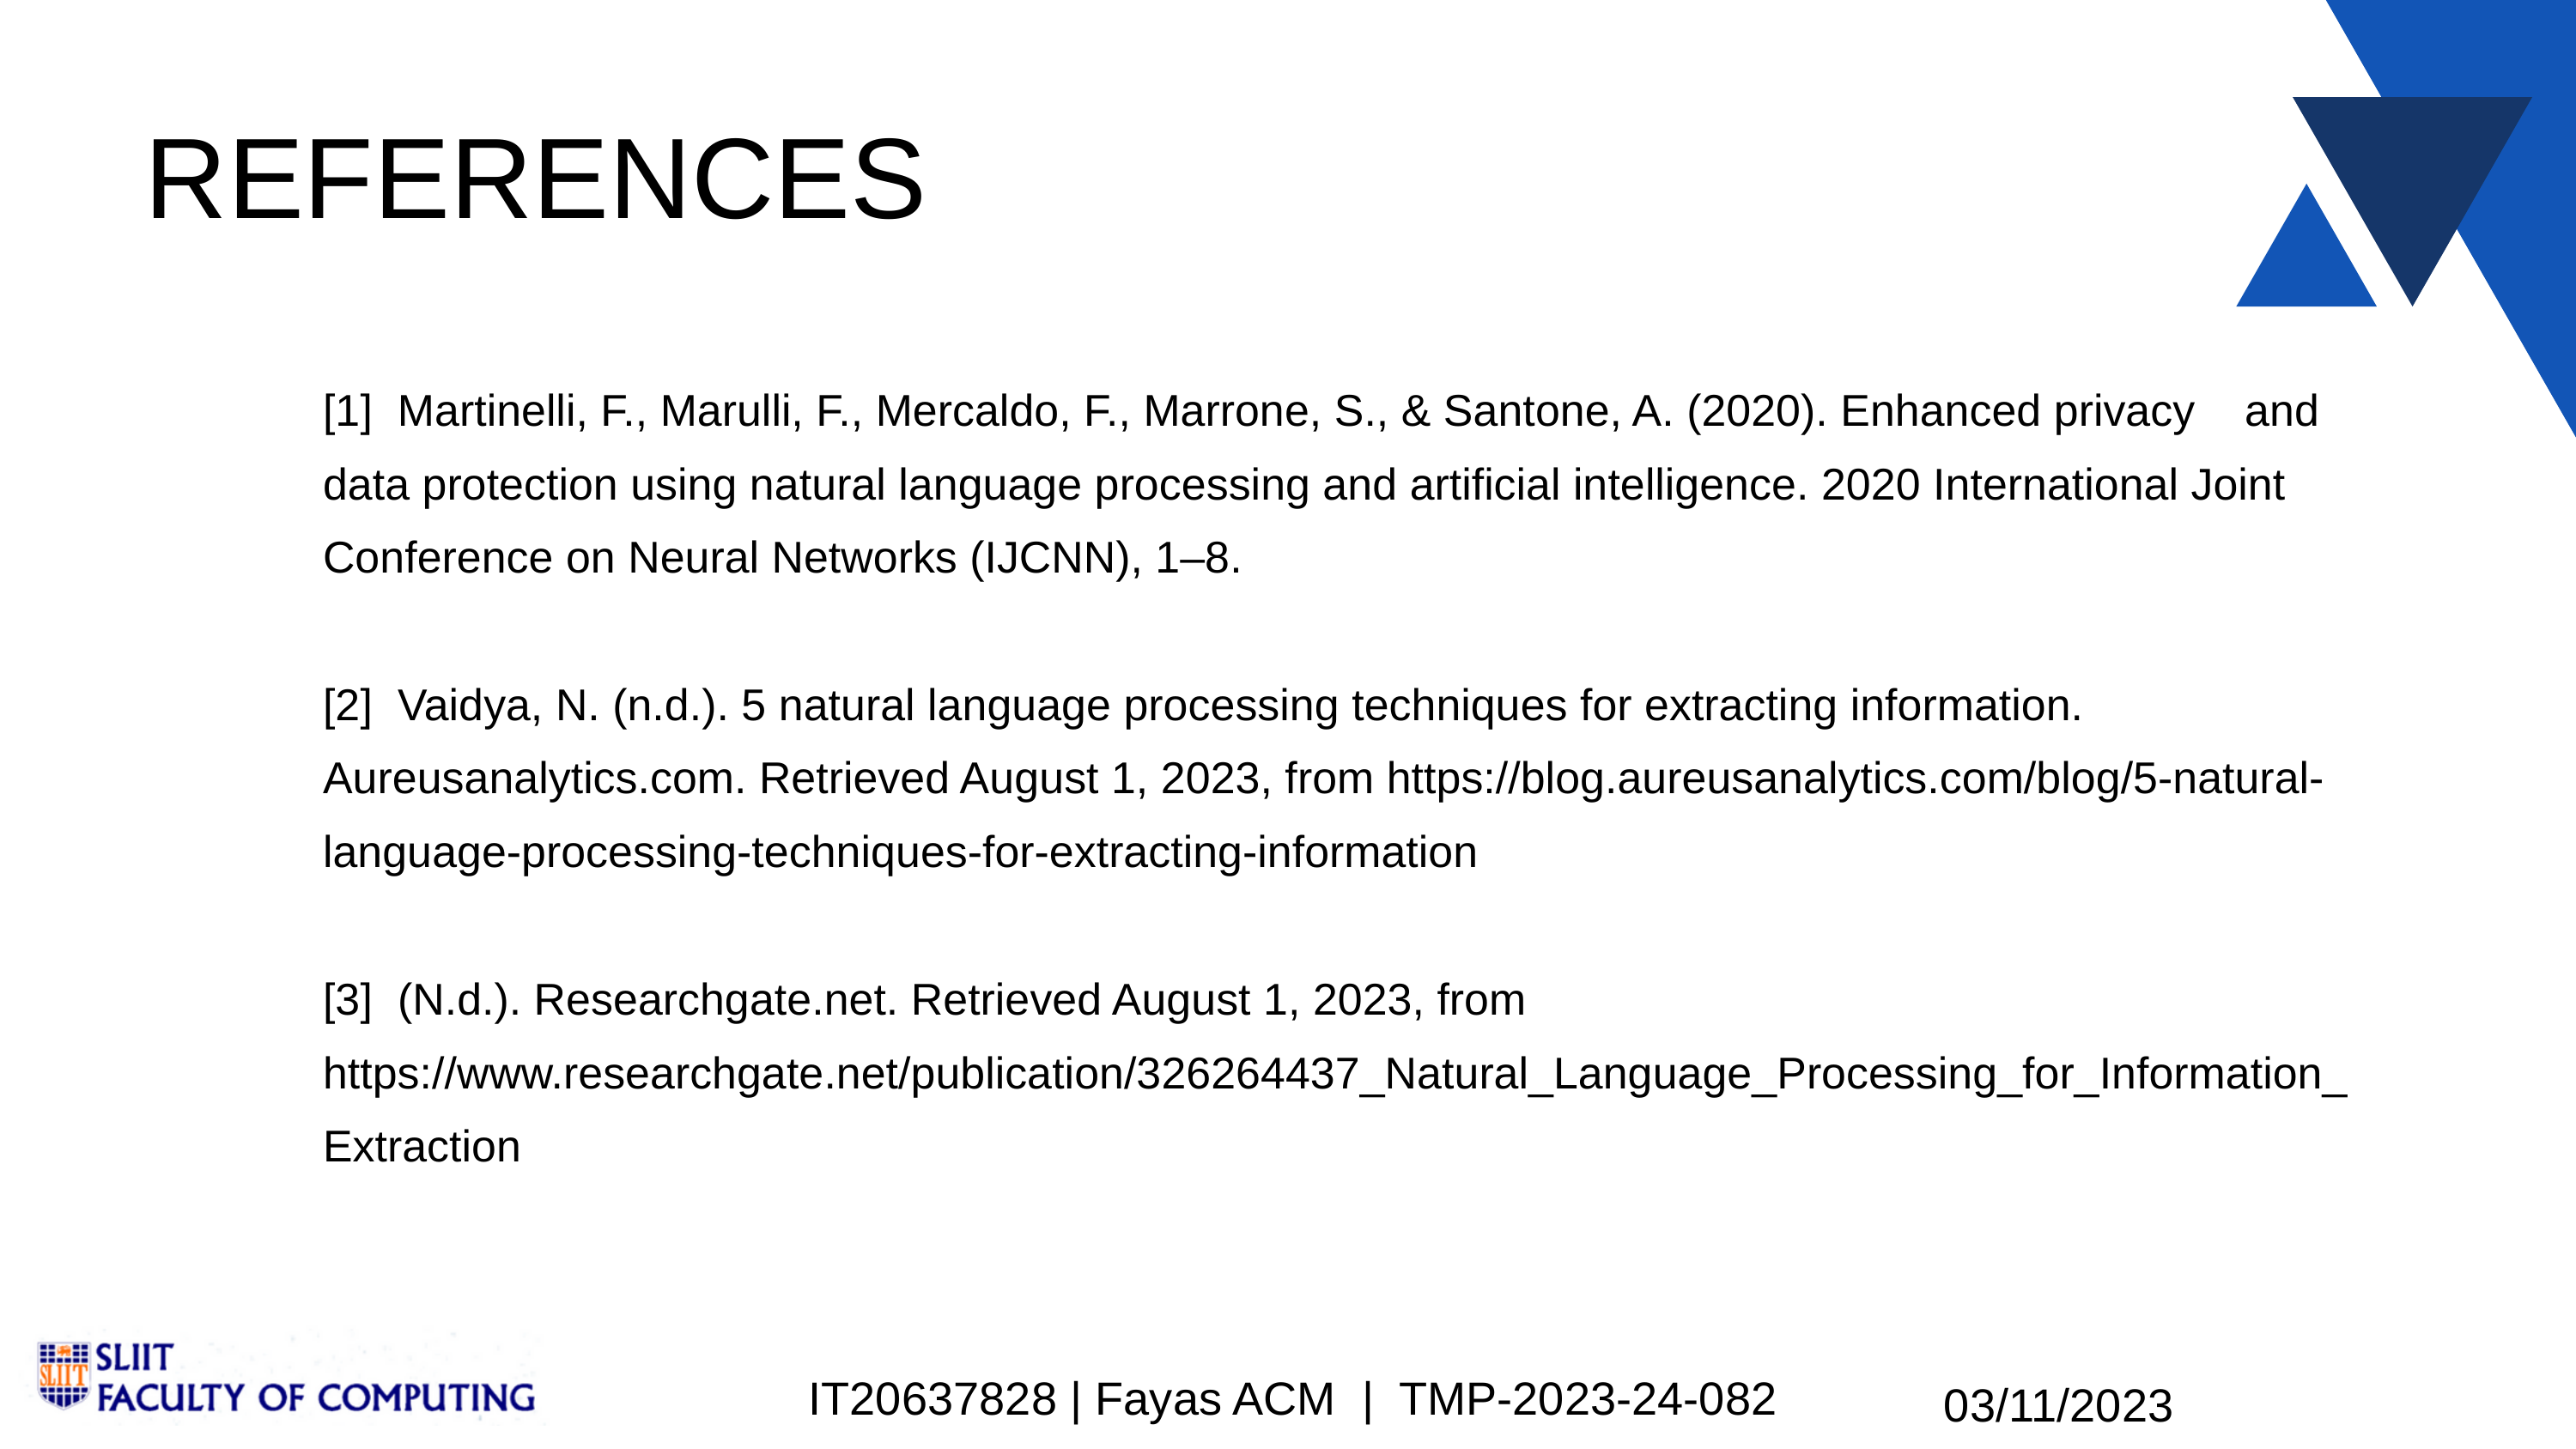

REFERENCES

[1]  Martinelli, F., Marulli, F., Mercaldo, F., Marrone, S., & Santone, A. (2020). Enhanced privacy    and data protection using natural language processing and artificial intelligence. 2020 International Joint Conference on Neural Networks (IJCNN), 1–8.

[2]  Vaidya, N. (n.d.). 5 natural language processing techniques for extracting information. Aureusanalytics.com. Retrieved August 1, 2023, from https://blog.aureusanalytics.com/blog/5-natural-language-processing-techniques-for-extracting-information

[3]  (N.d.). Researchgate.net. Retrieved August 1, 2023, from https://www.researchgate.net/publication/326264437_Natural_Language_Processing_for_Information_Extraction

IT20637828 | Fayas ACM  |  TMP-2023-24-082
03/11/2023